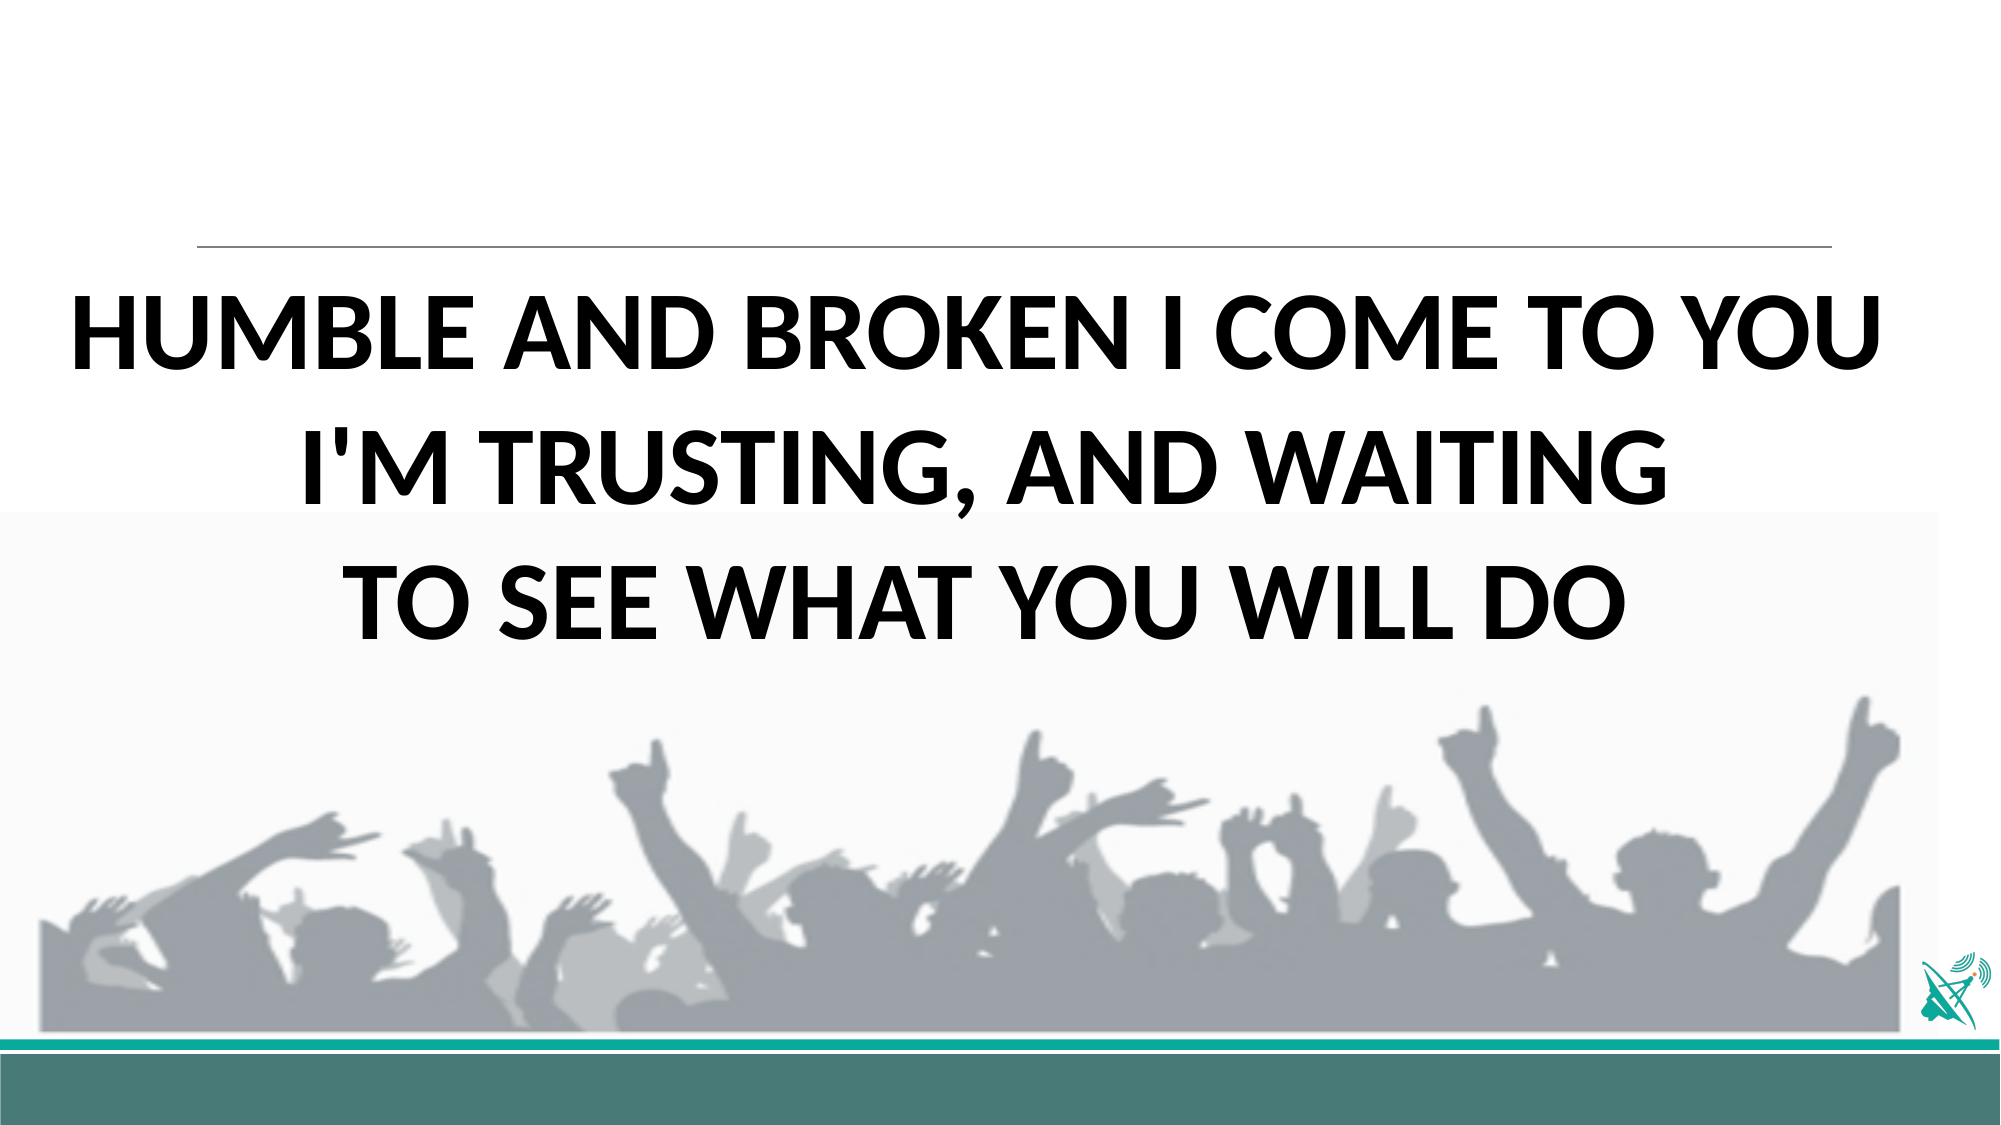

HUMBLE AND BROKEN I COME TO YOU 
I'M TRUSTING, AND WAITING 
TO SEE WHAT YOU WILL DO